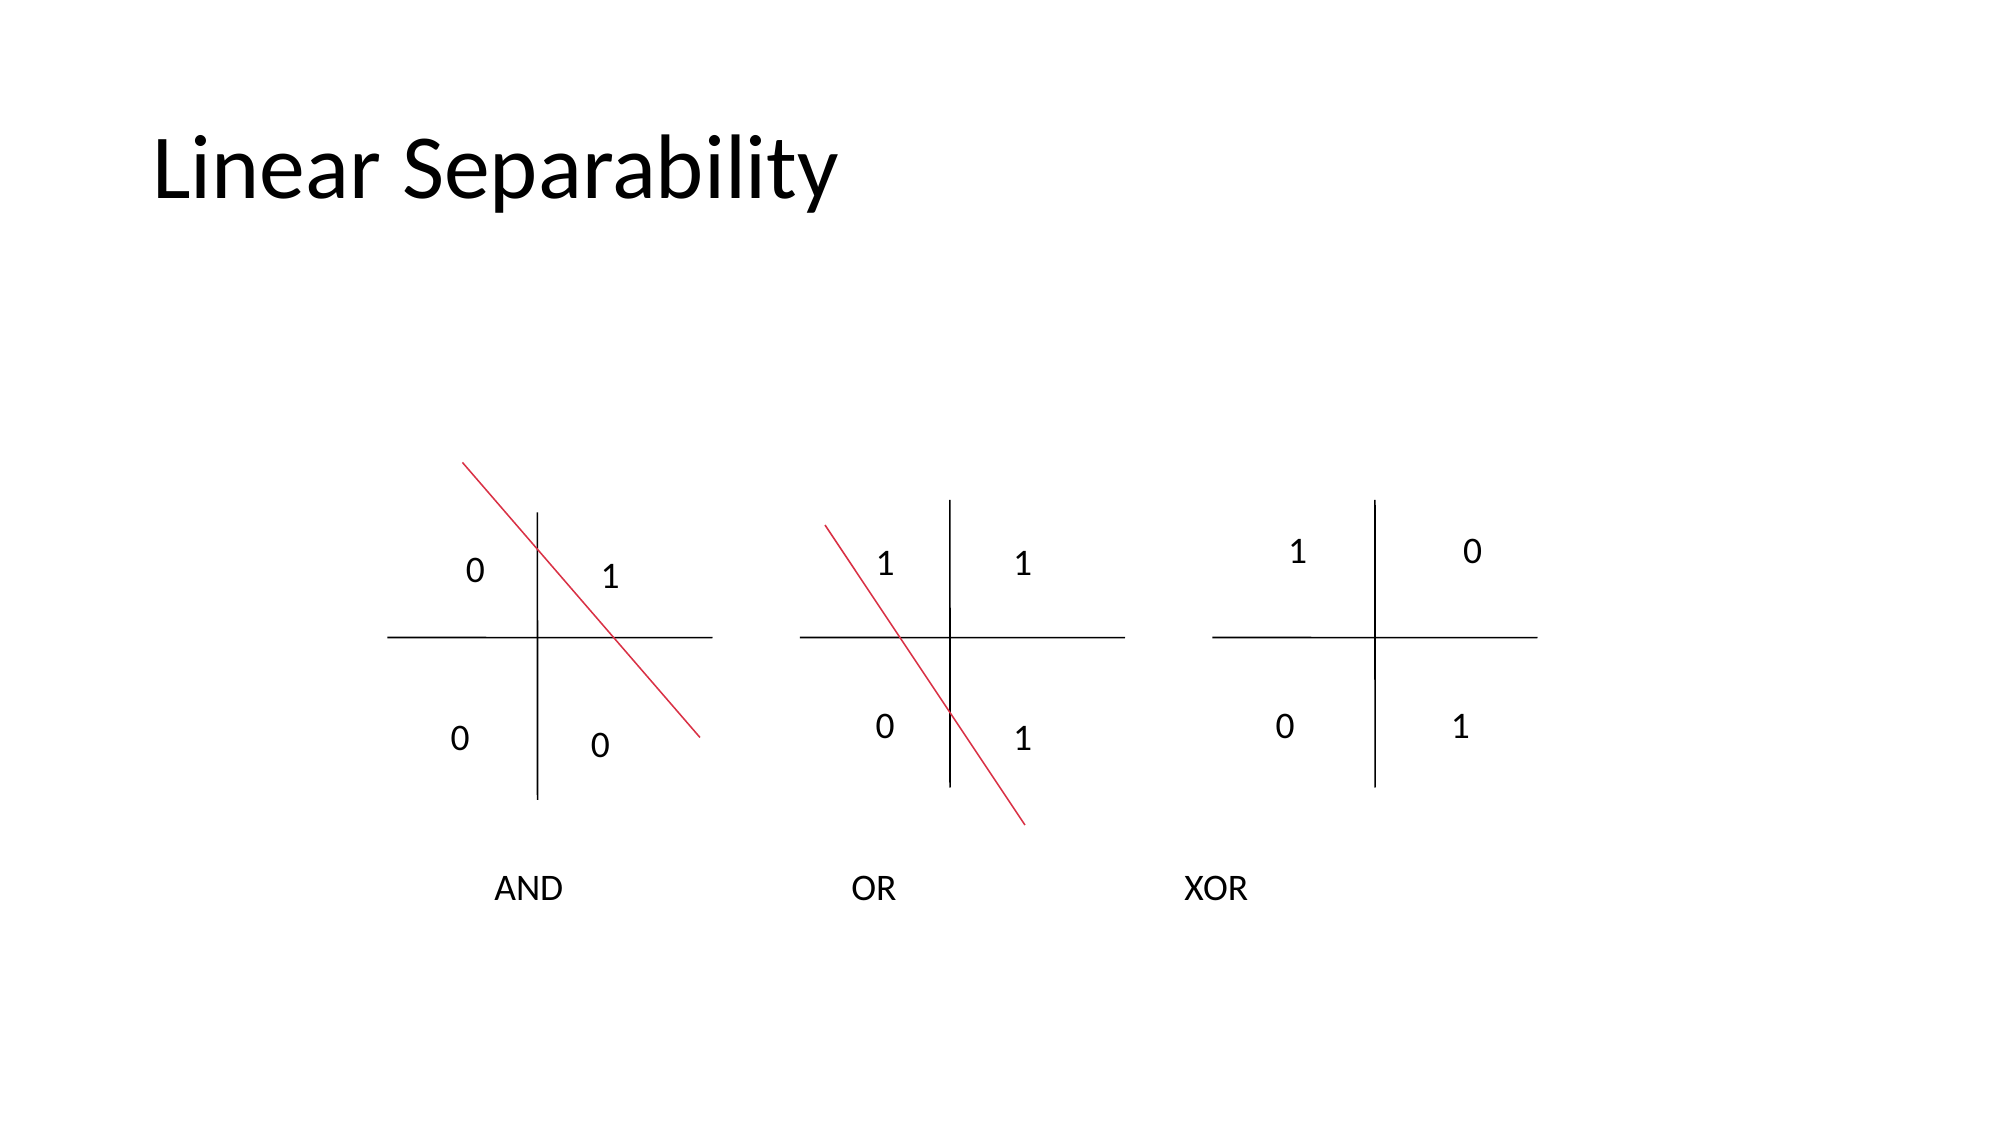

# Linear Separability

1
0

1
1
0
1

0
0
1
0
1
0
AND                                  OR                                  XOR